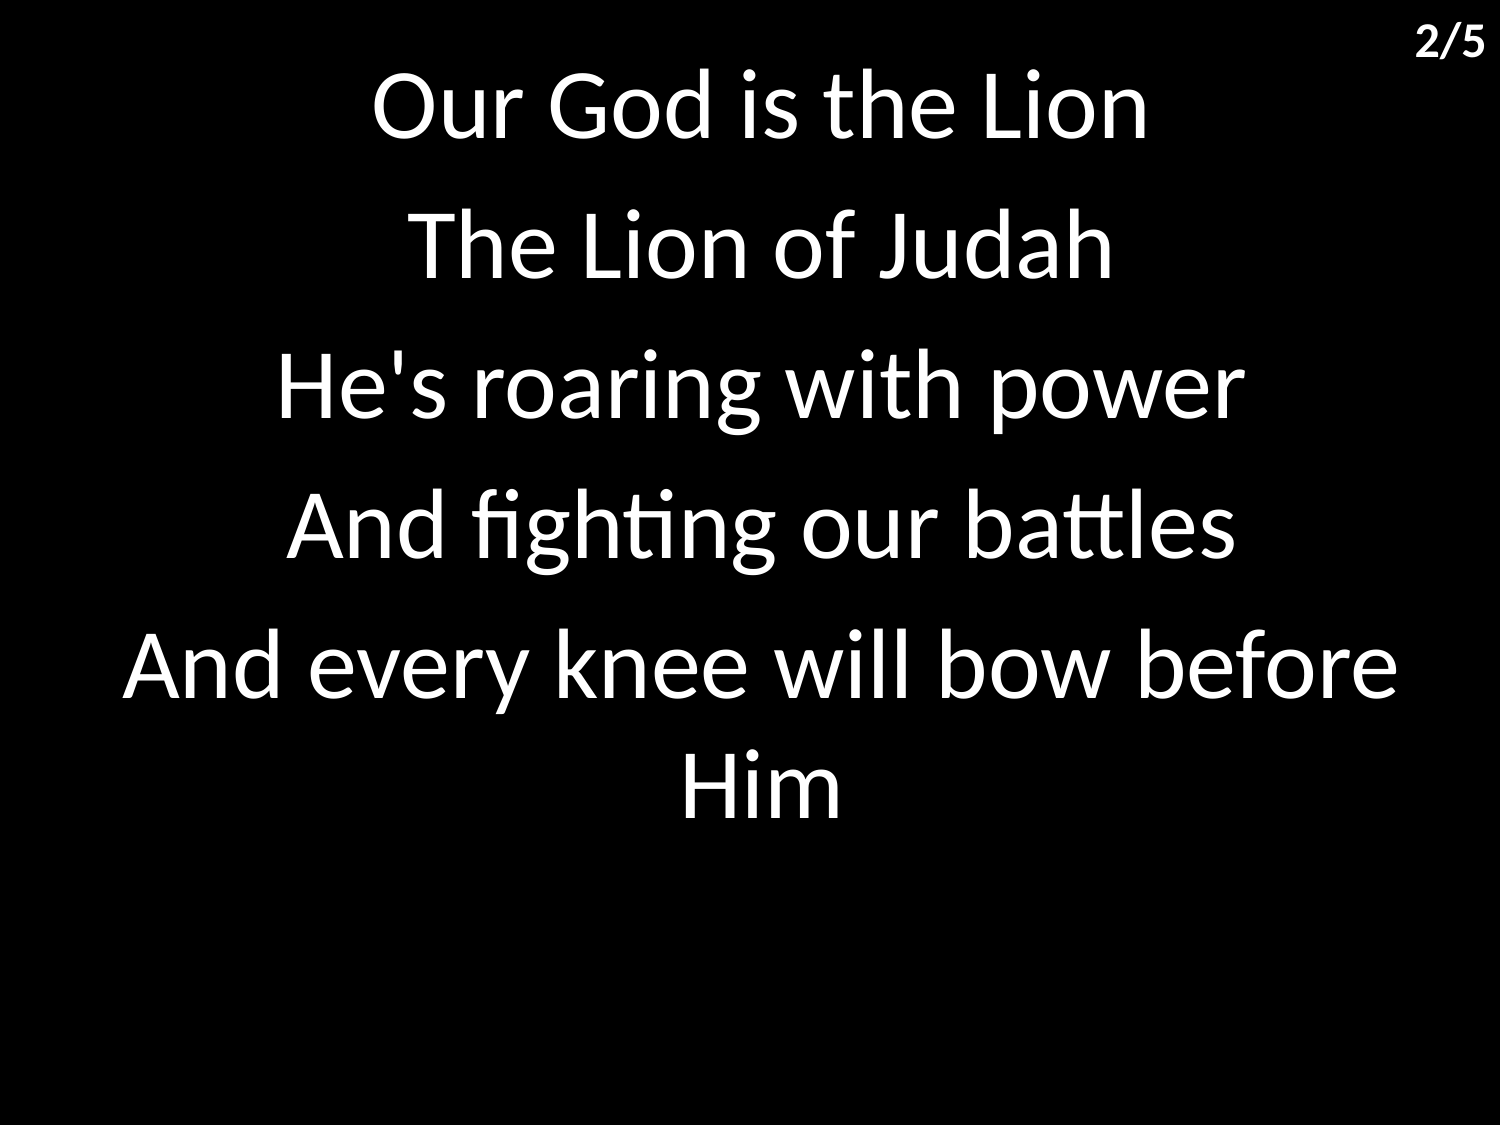

2/5
Our God is the Lion
The Lion of Judah
He's roaring with power
And fighting our battles
And every knee will bow before Him